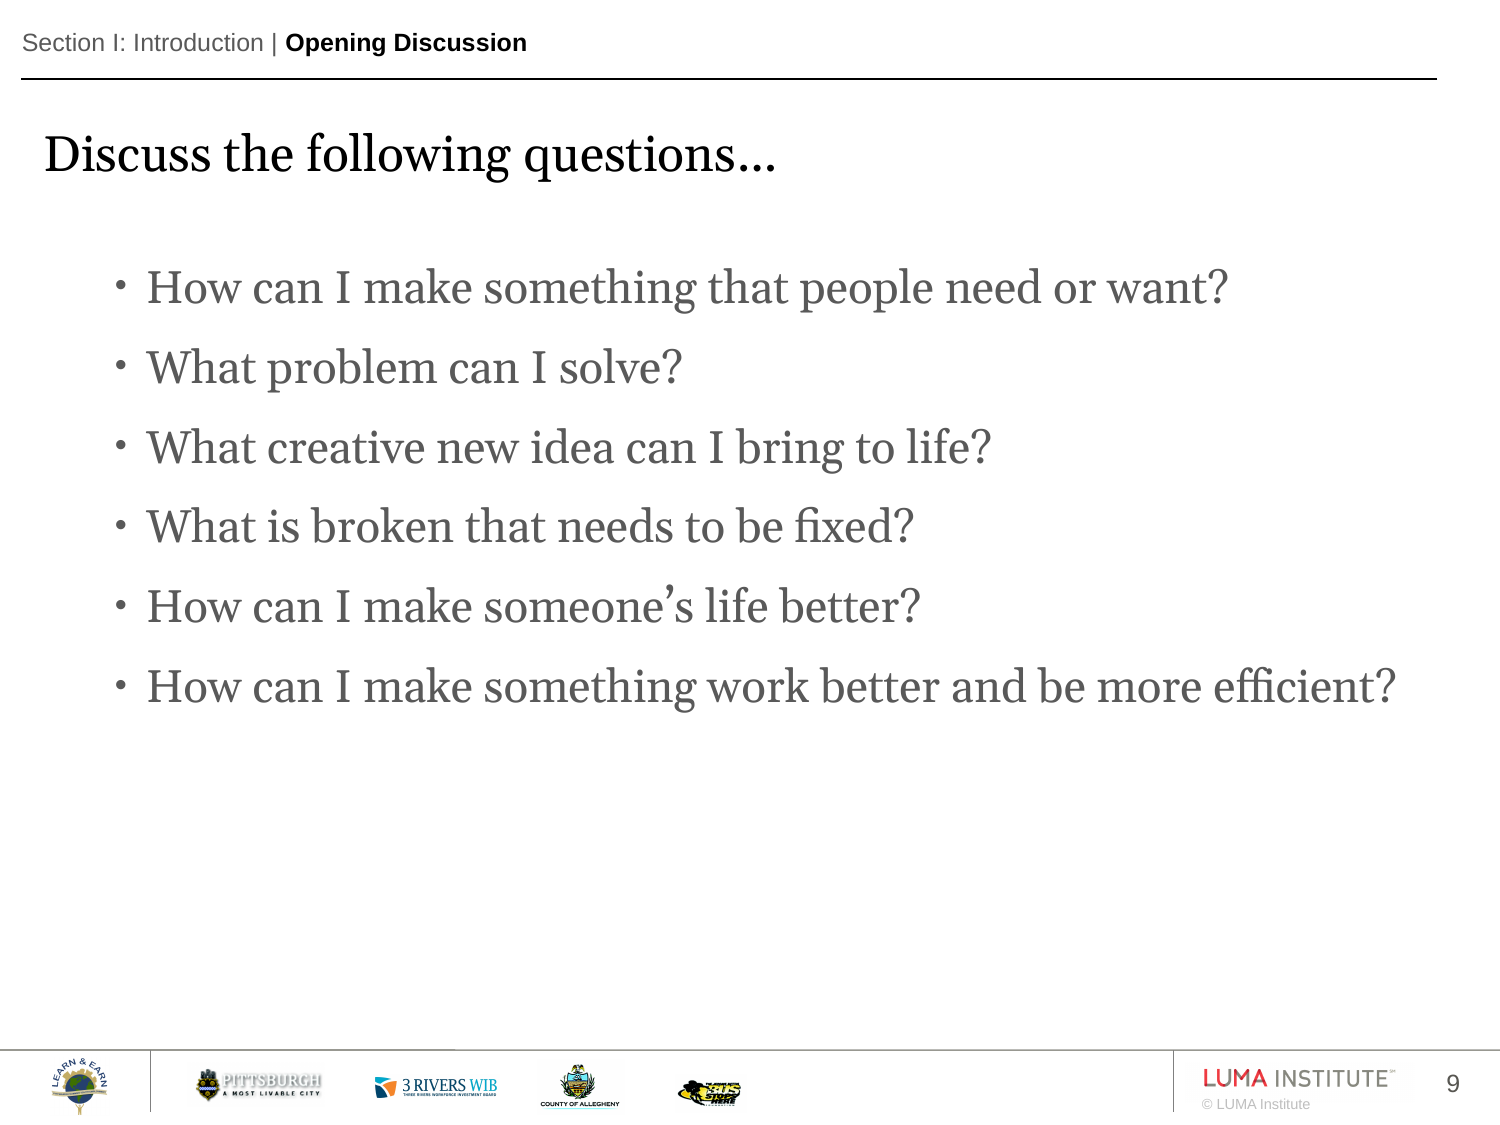

Section I: Introduction | Opening Discussion
Discuss the following questions…
How can I make something that people need or want?
What problem can I solve?
What creative new idea can I bring to life?
What is broken that needs to be fixed?
How can I make someone’s life better?
How can I make something work better and be more efficient?